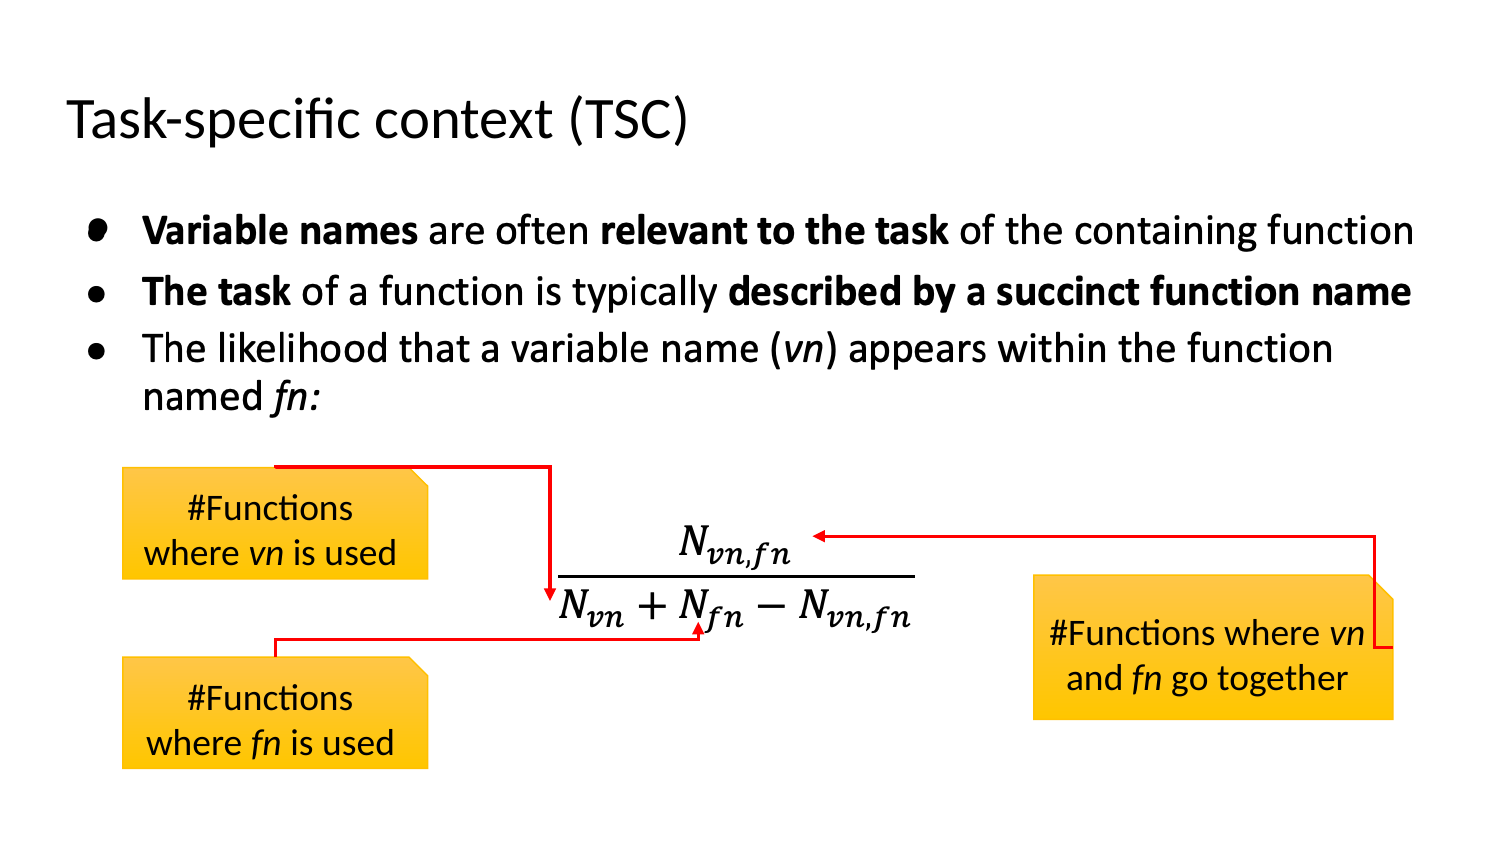

# Task-specific context (TSC)

#Functions where vn is used
#Functions where vn and fn go together
#Functions where fn is used